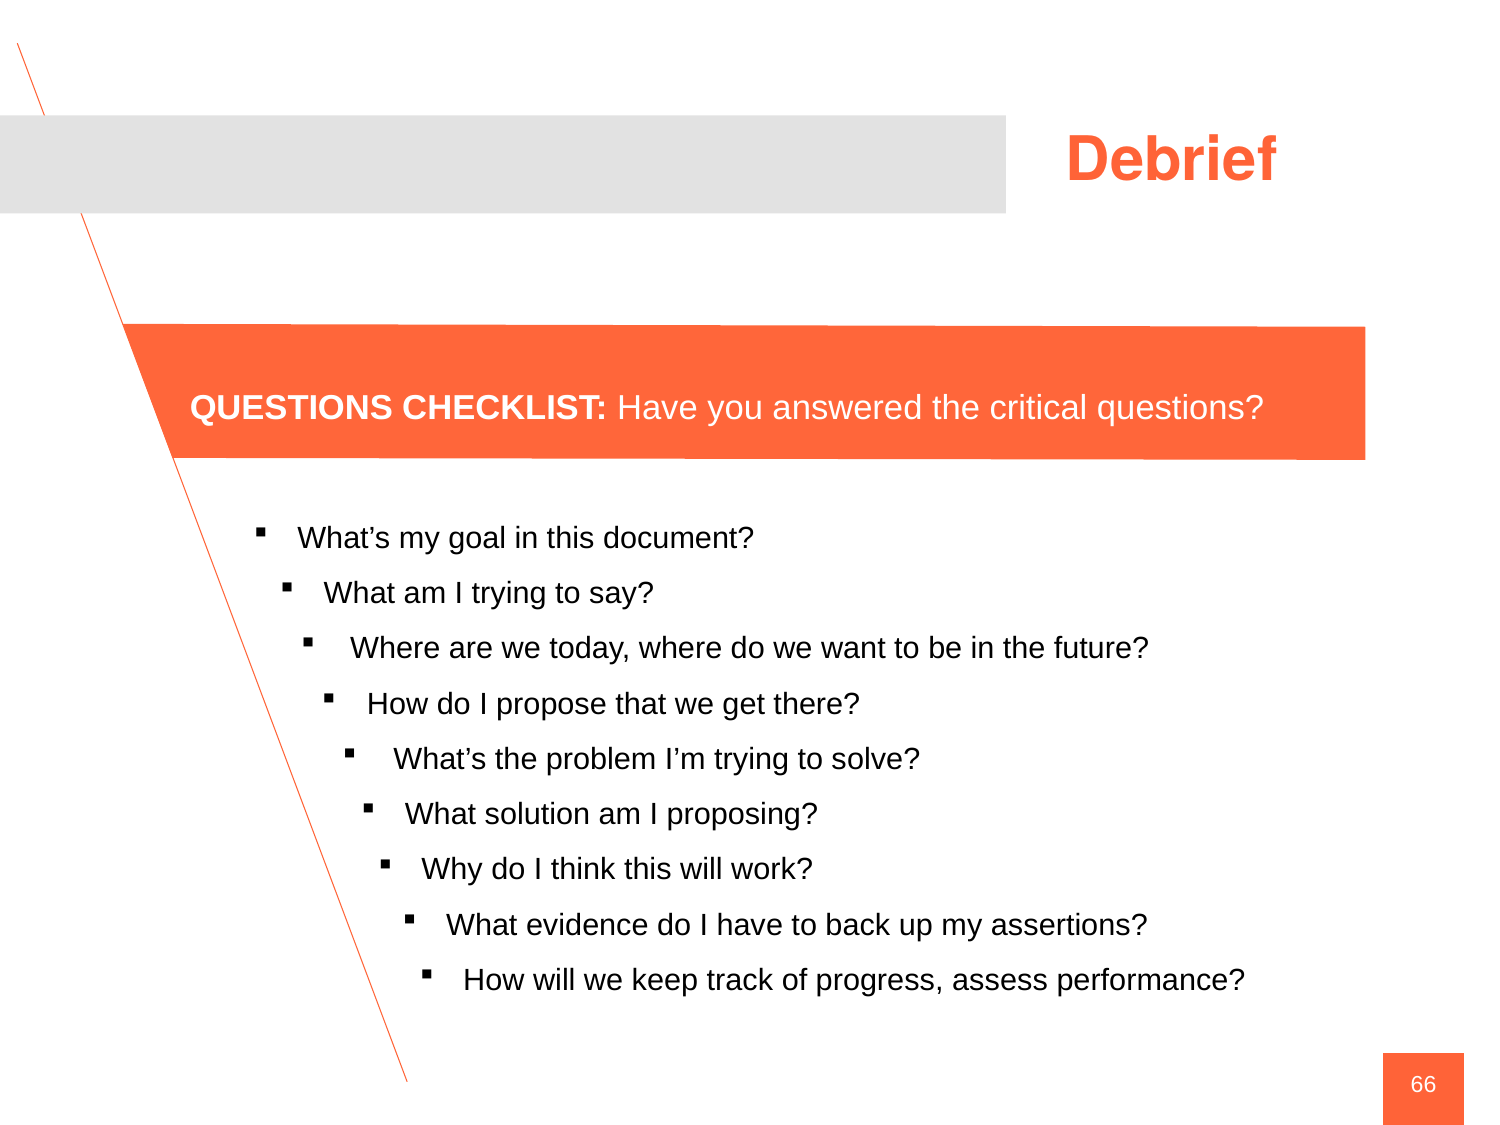

Debrief

QUESTIONS CHECKLIST: Have you answered the critical questions?

What’s my goal in this document?
What am I trying to say?
Where are we today, where do we want to be in the future?
How do I propose that we get there?
What’s the problem I’m trying to solve?
What solution am I proposing?
Why do I think this will work?
What evidence do I have to back up my assertions?
How will we keep track of progress, assess performance?